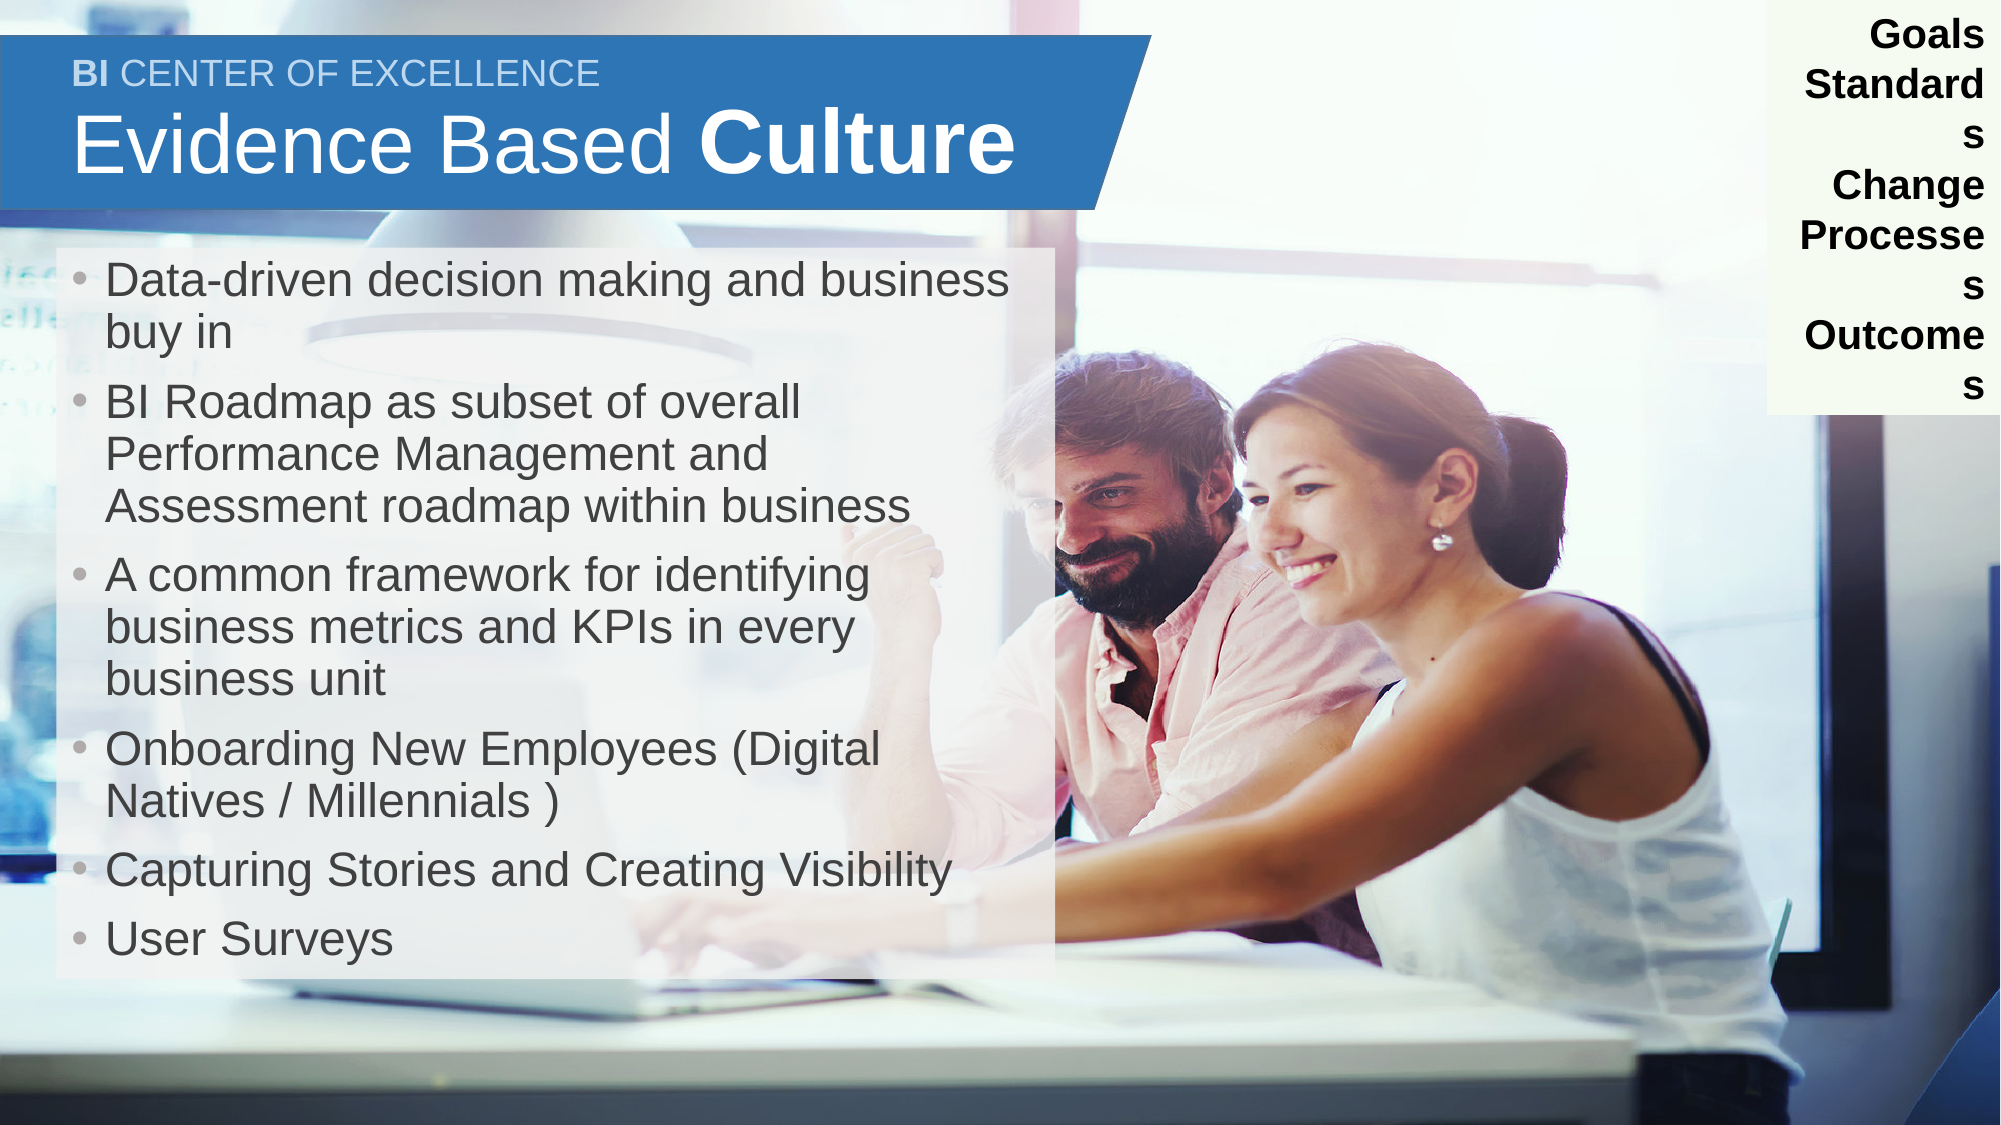

Goals
Standards
Change
Processes
Outcomes

# BI CENTER OF EXCELLENCE Evidence Based Culture
Data-driven decision making and business buy in
BI Roadmap as subset of overall Performance Management and Assessment roadmap within business
A common framework for identifying business metrics and KPIs in every business unit
Onboarding New Employees (Digital Natives / Millennials )
Capturing Stories and Creating Visibility
User Surveys